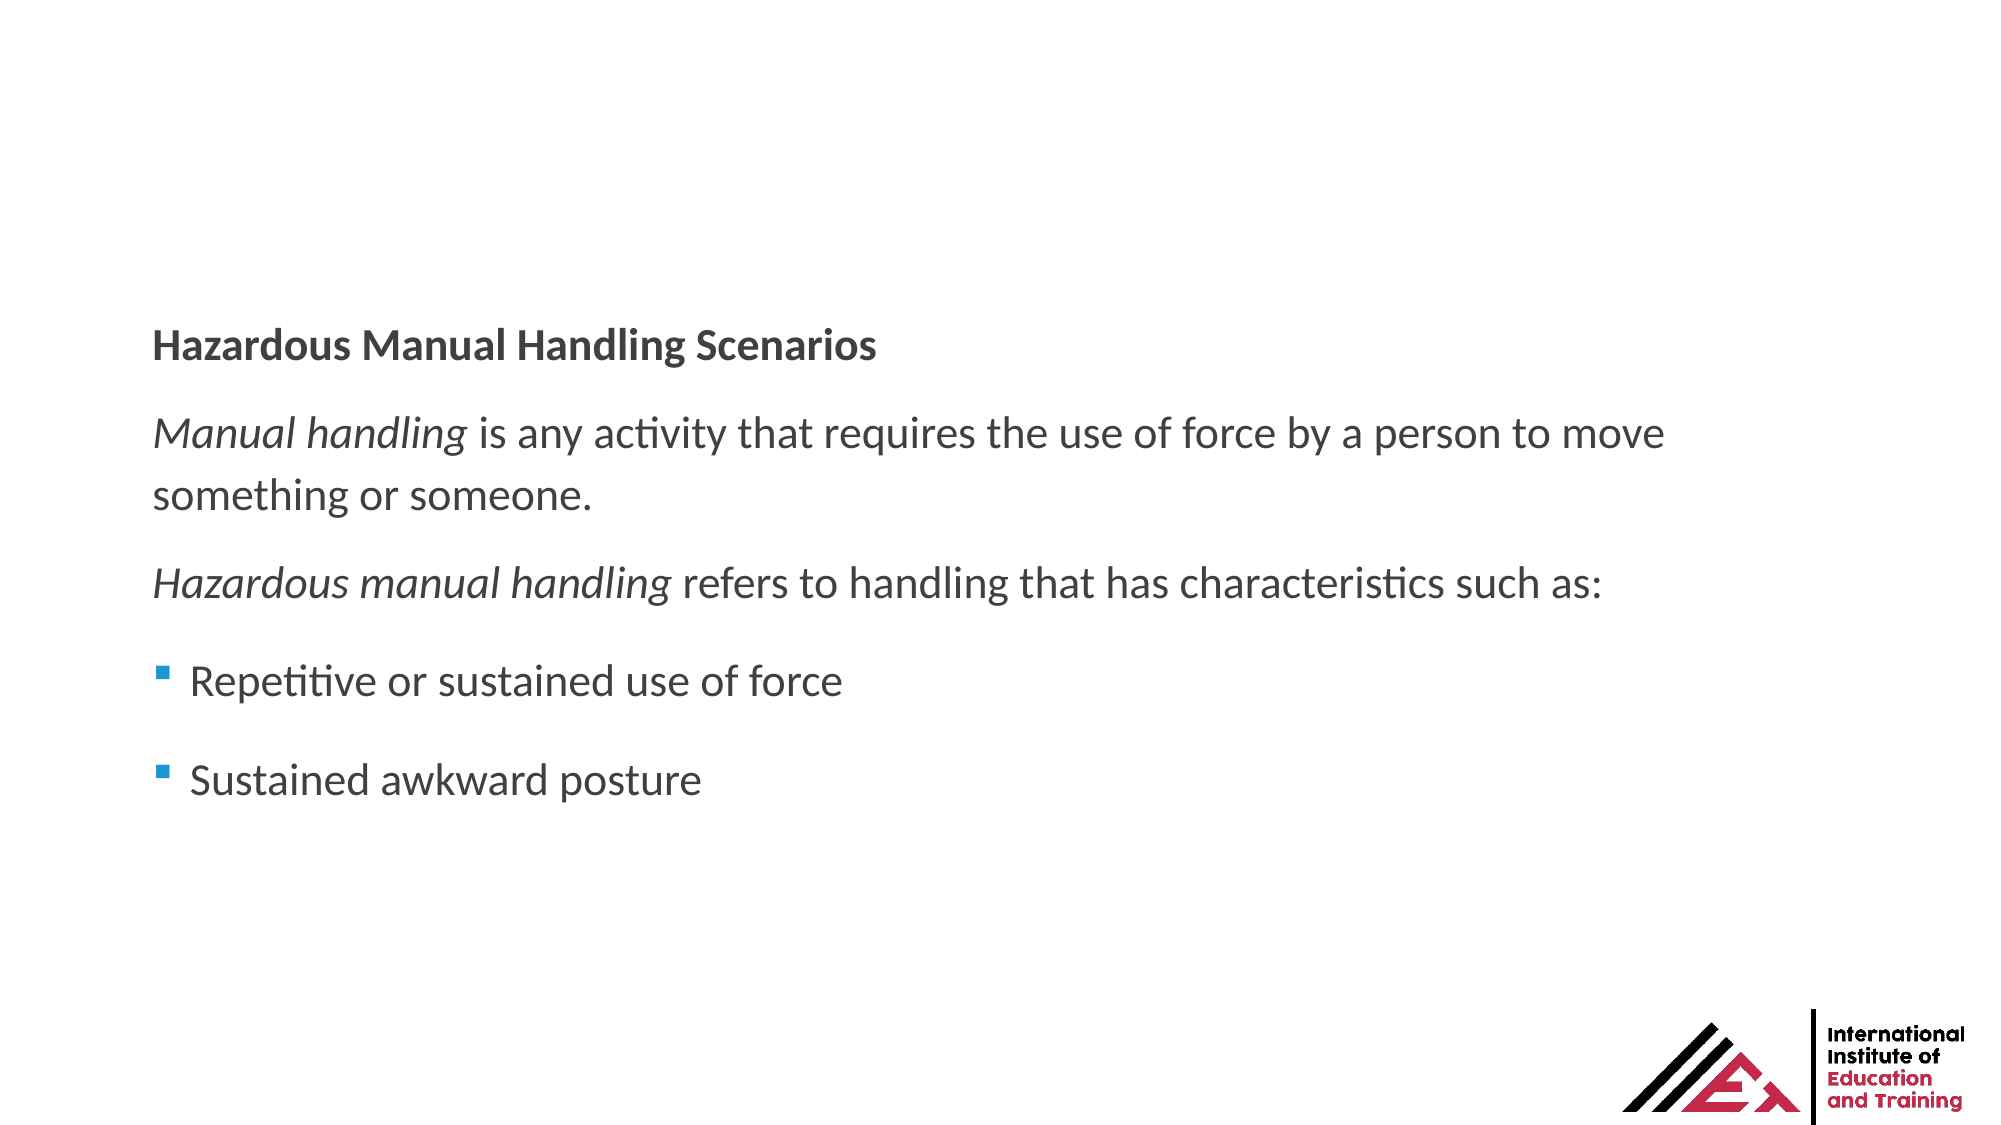

Hazardous Manual Handling Scenarios
Manual handling is any activity that requires the use of force by a person to move something or someone.
Hazardous manual handling refers to handling that has characteristics such as:
Repetitive or sustained use of force
Sustained awkward posture